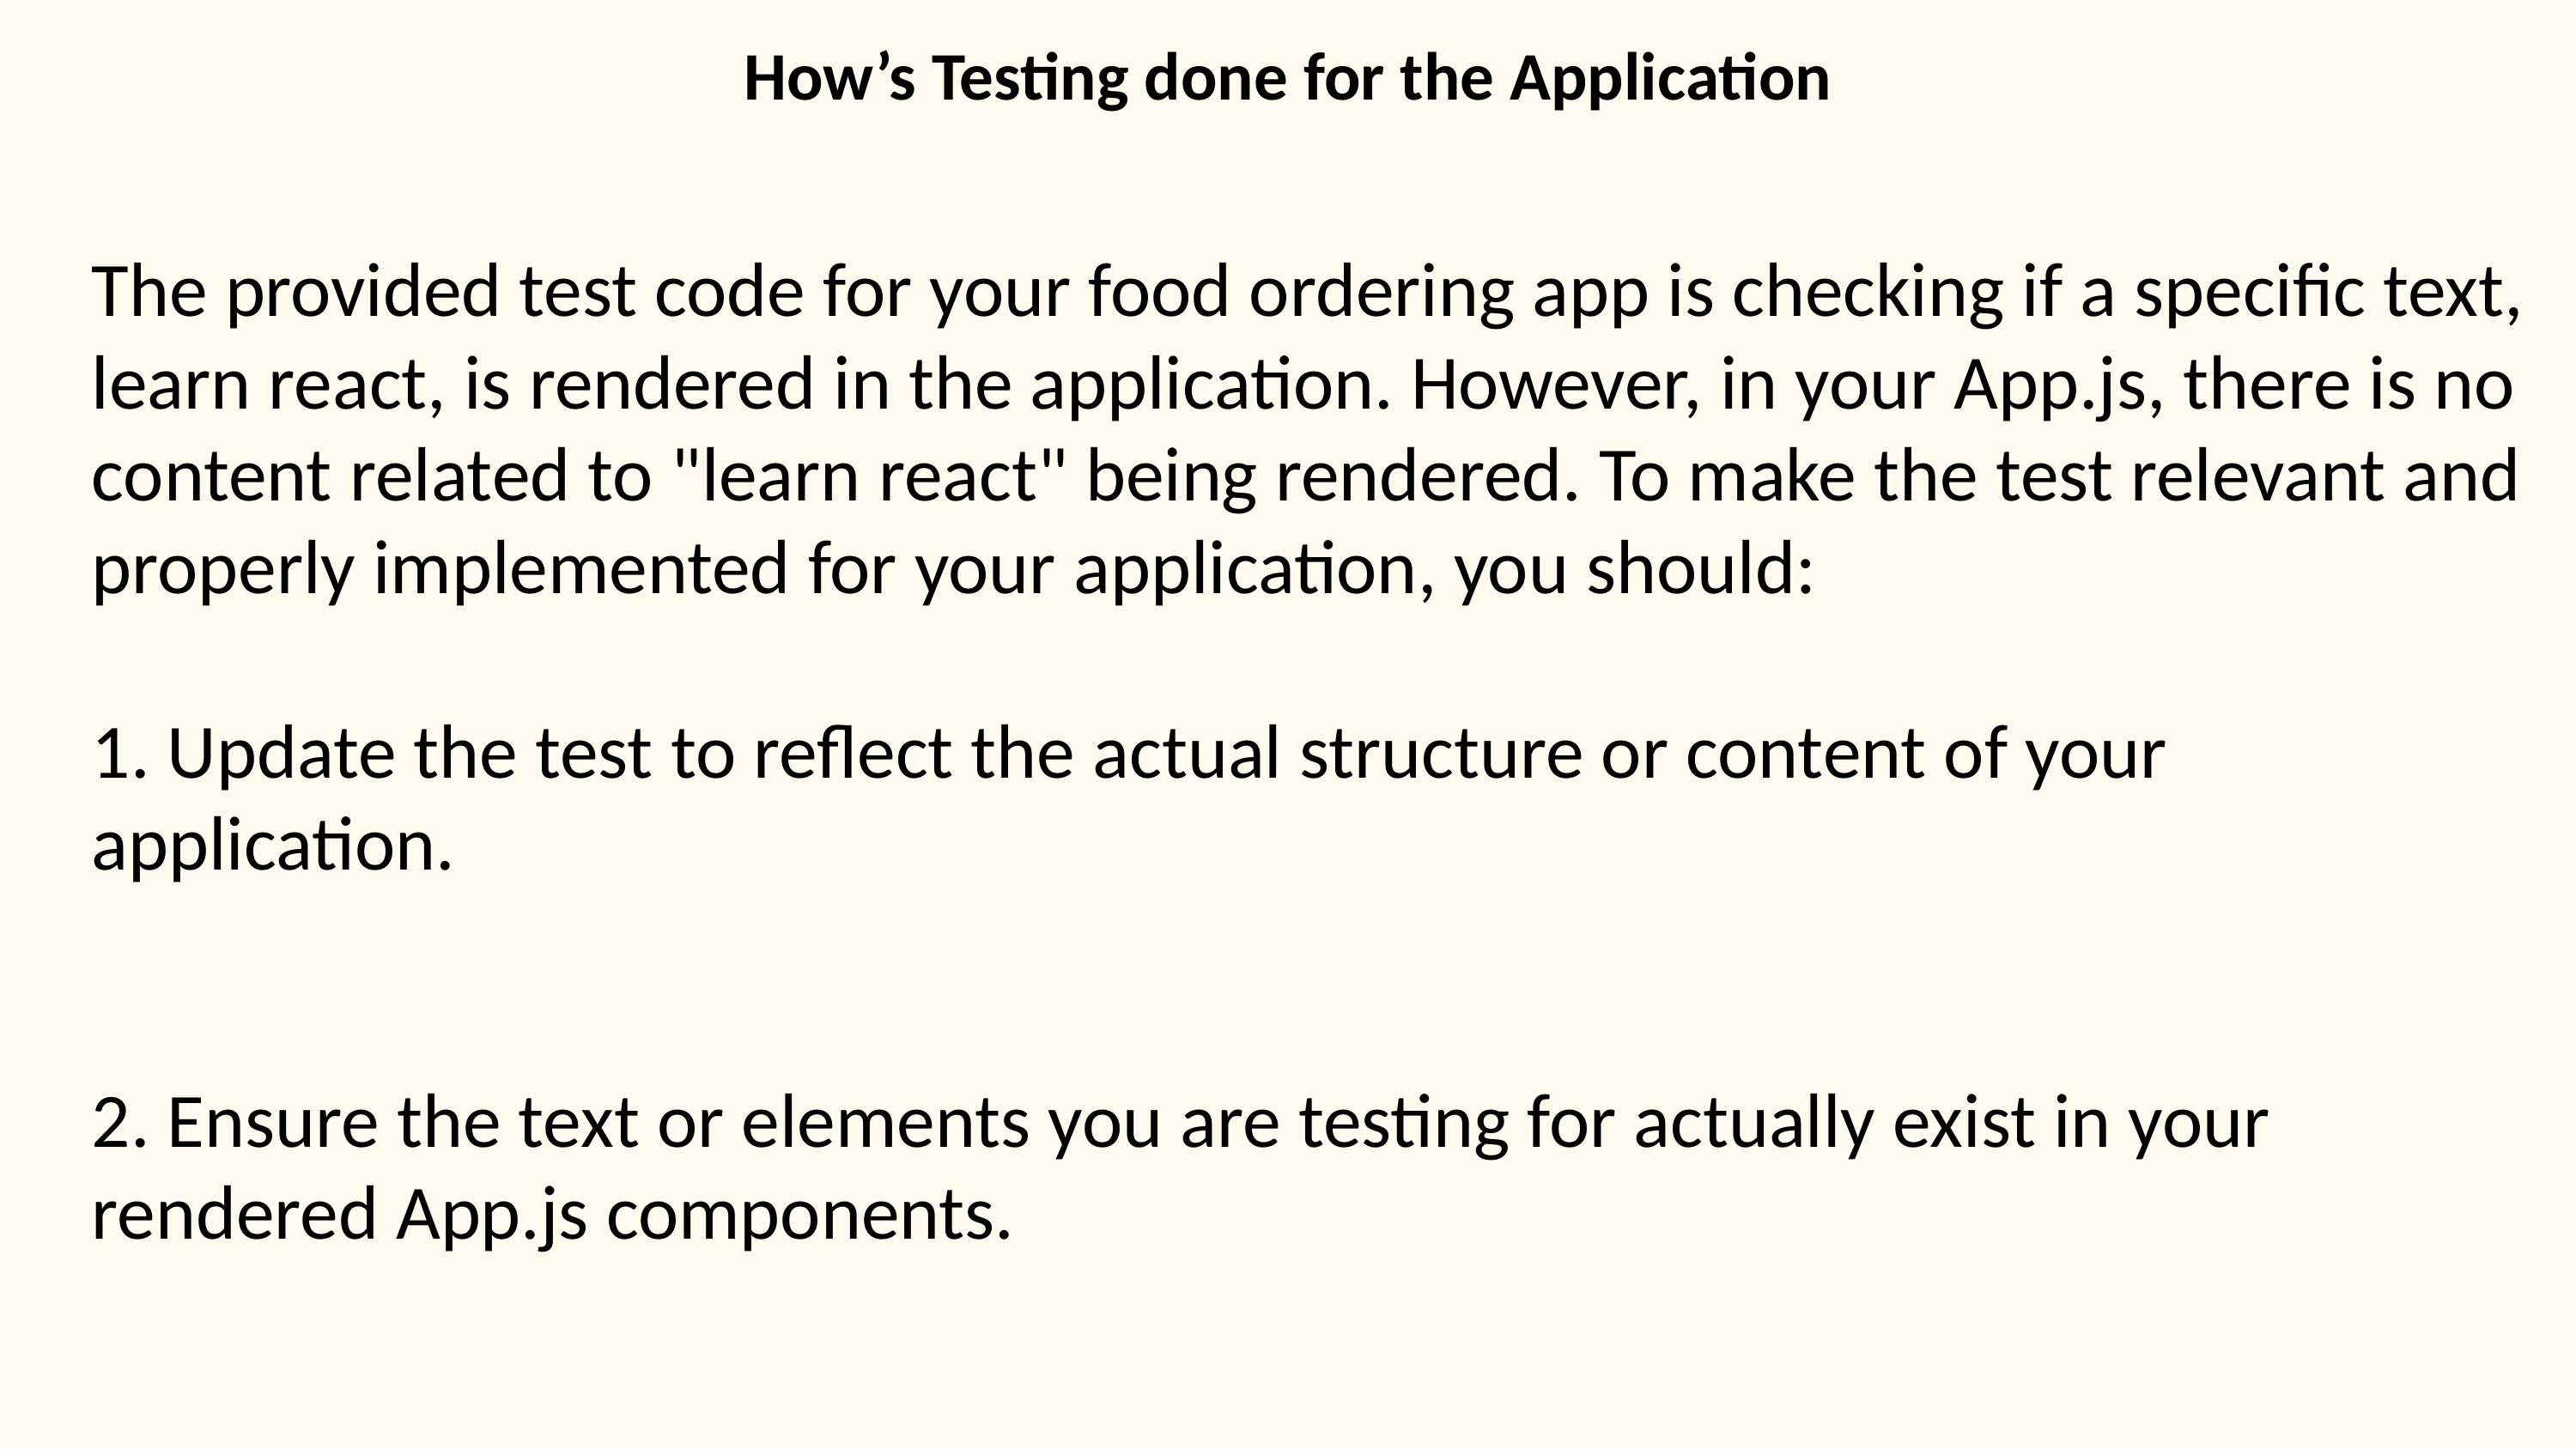

How’s Testing done for the Application
The provided test code for your food ordering app is checking if a specific text, learn react, is rendered in the application. However, in your App.js, there is no content related to "learn react" being rendered. To make the test relevant and properly implemented for your application, you should:

1. Update the test to reflect the actual structure or content of your application.

2. Ensure the text or elements you are testing for actually exist in your rendered App.js components.